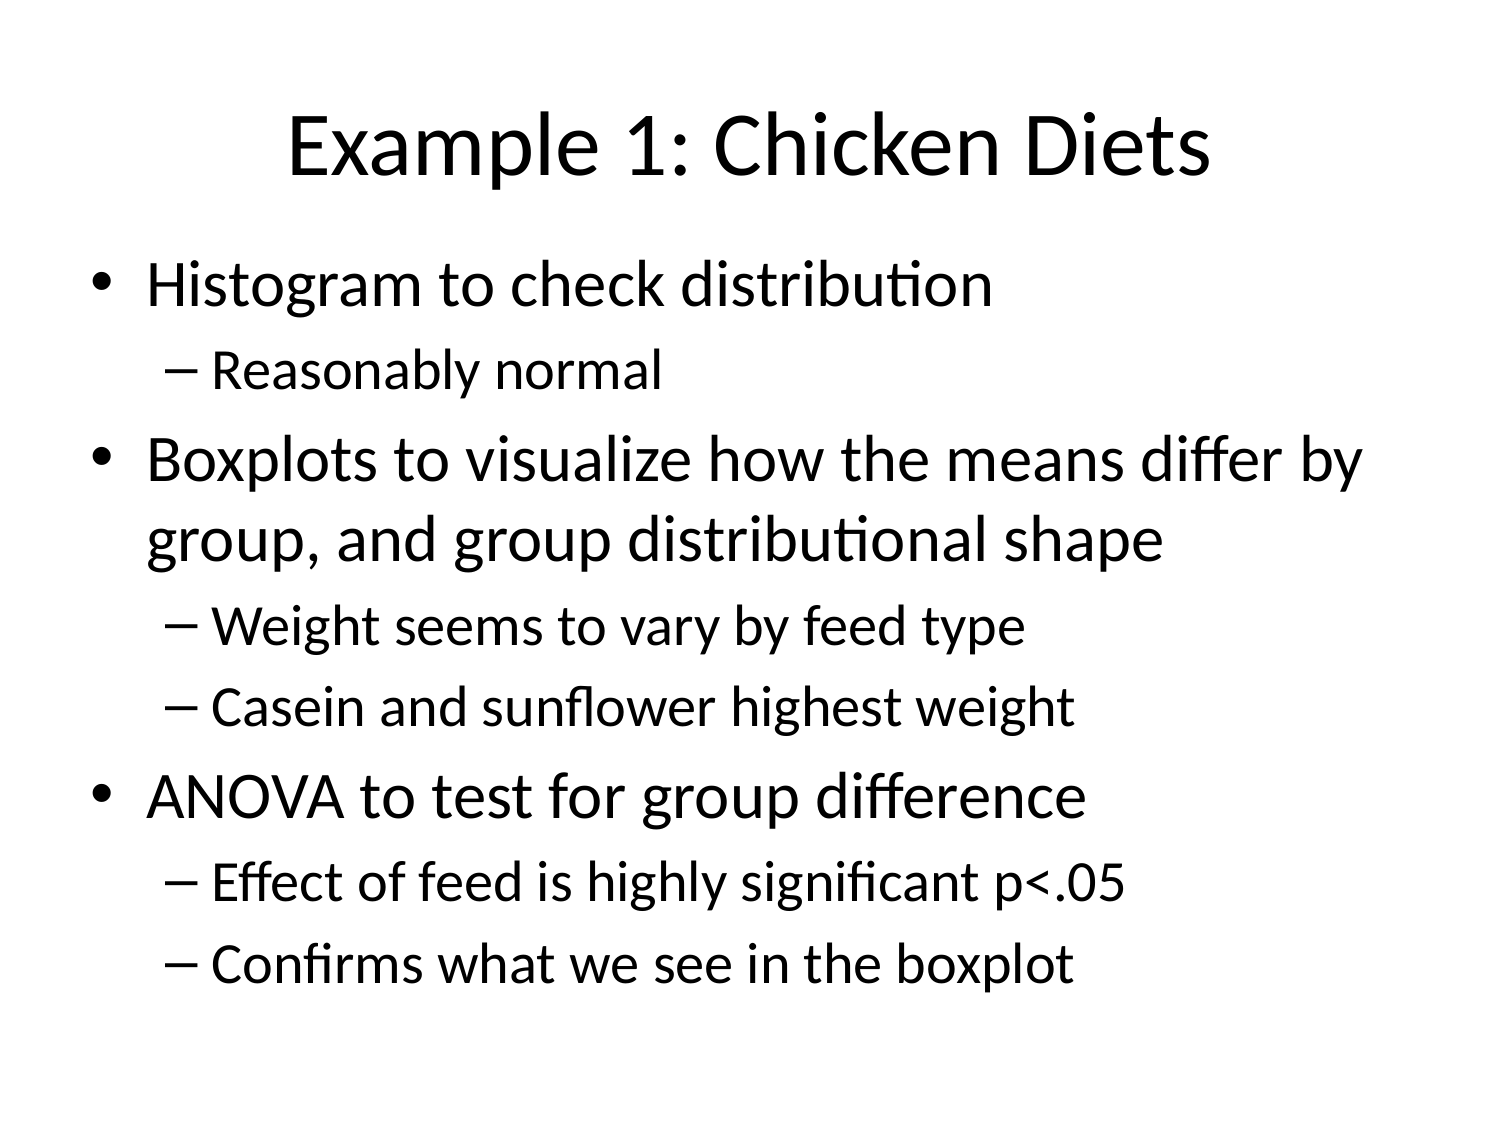

# Example 1: Chicken Diets
Histogram to check distribution
Reasonably normal
Boxplots to visualize how the means differ by group, and group distributional shape
Weight seems to vary by feed type
Casein and sunflower highest weight
ANOVA to test for group difference
Effect of feed is highly significant p<.05
Confirms what we see in the boxplot